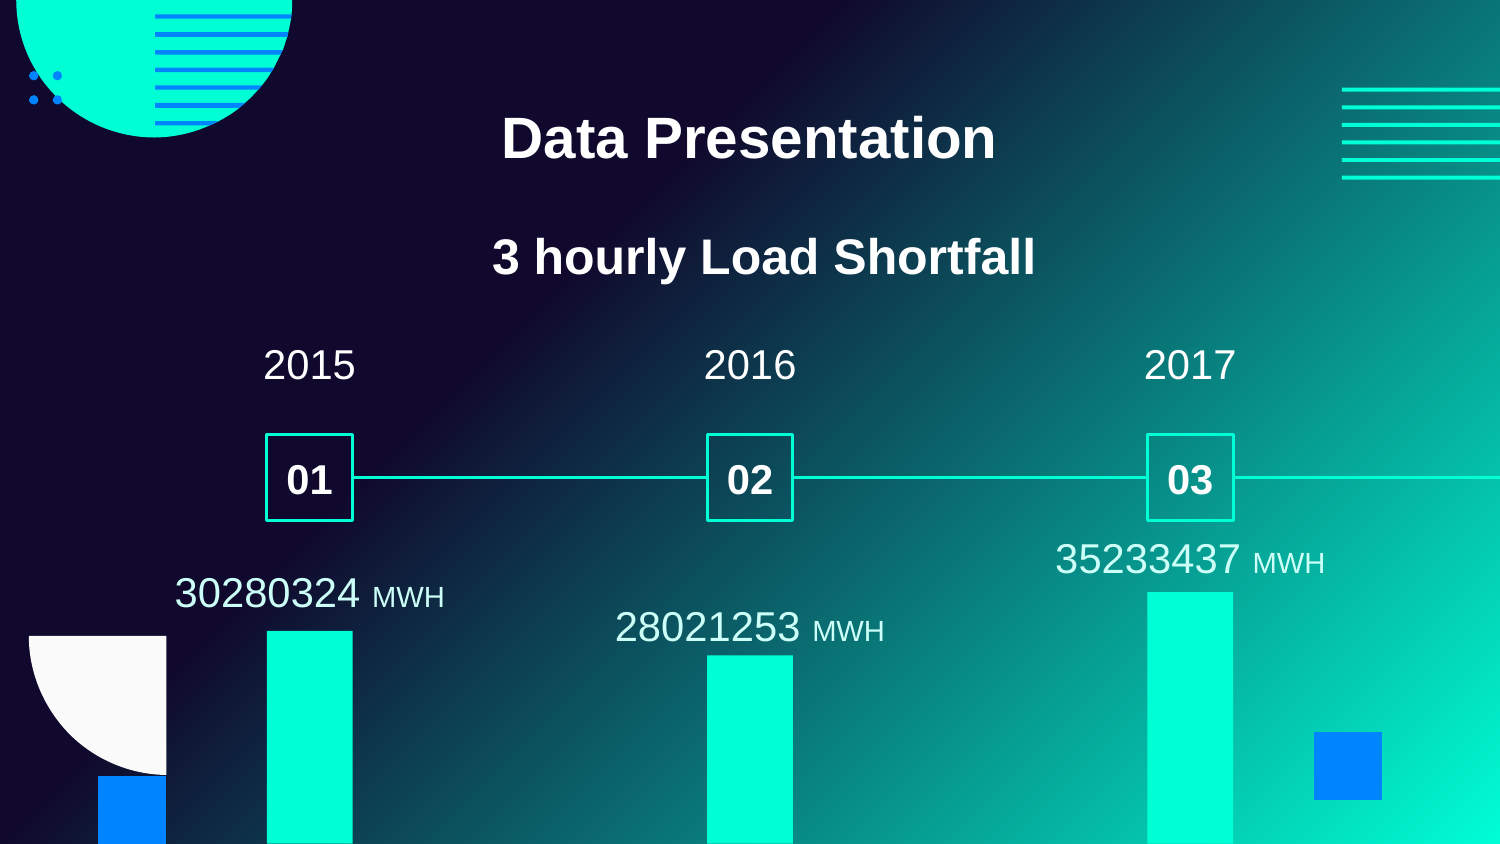

# Data Presentation
3 hourly Load Shortfall
2015
2016
2017
01
02
03
35233437 MWH
30280324 MWH

28021253 MWH